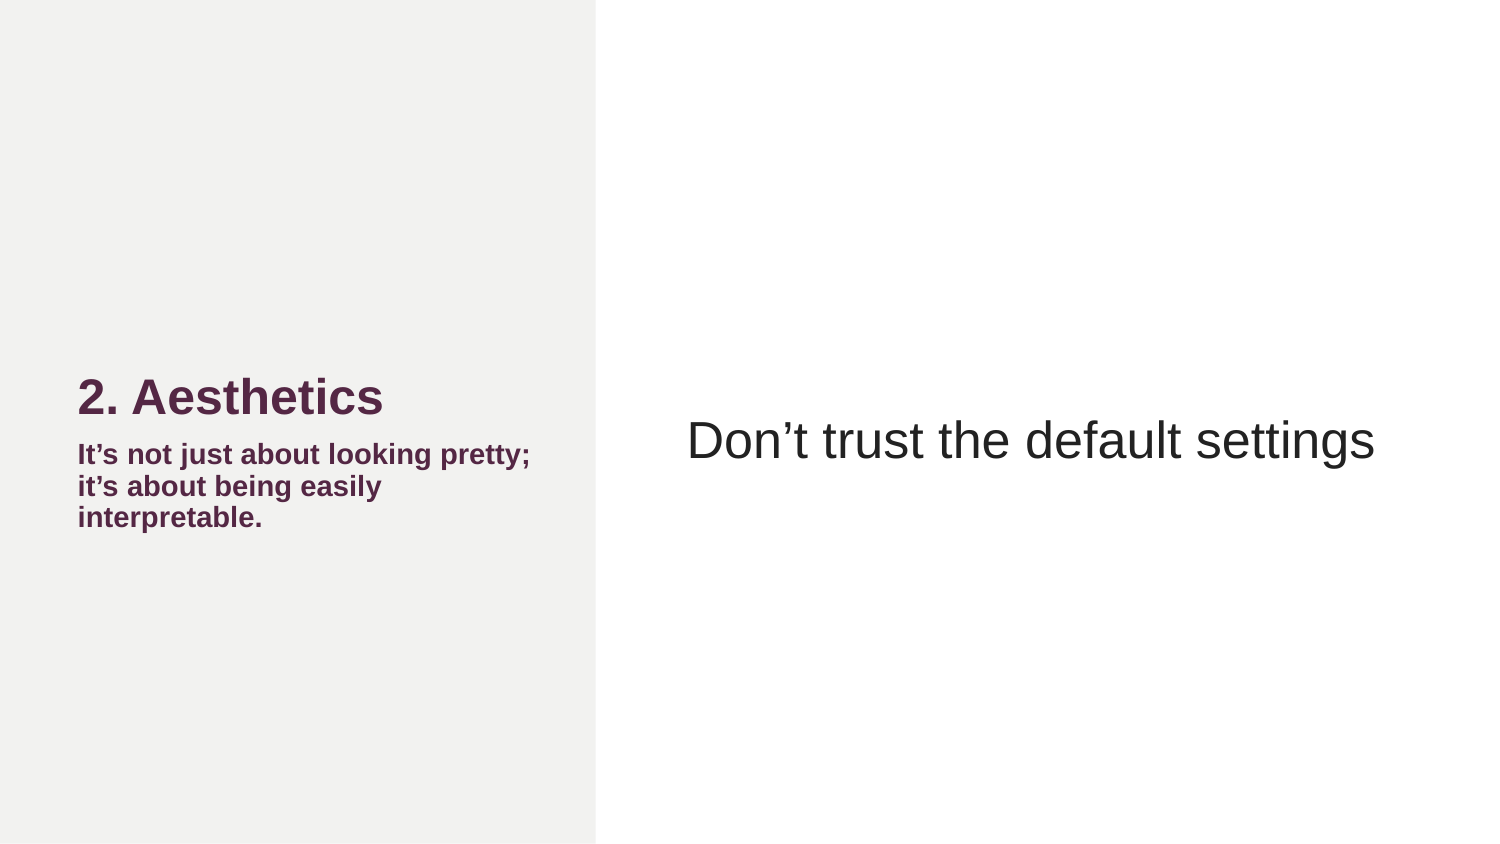

Don’t trust the default settings
# 2. Aesthetics
It’s not just about looking pretty; it’s about being easily interpretable.